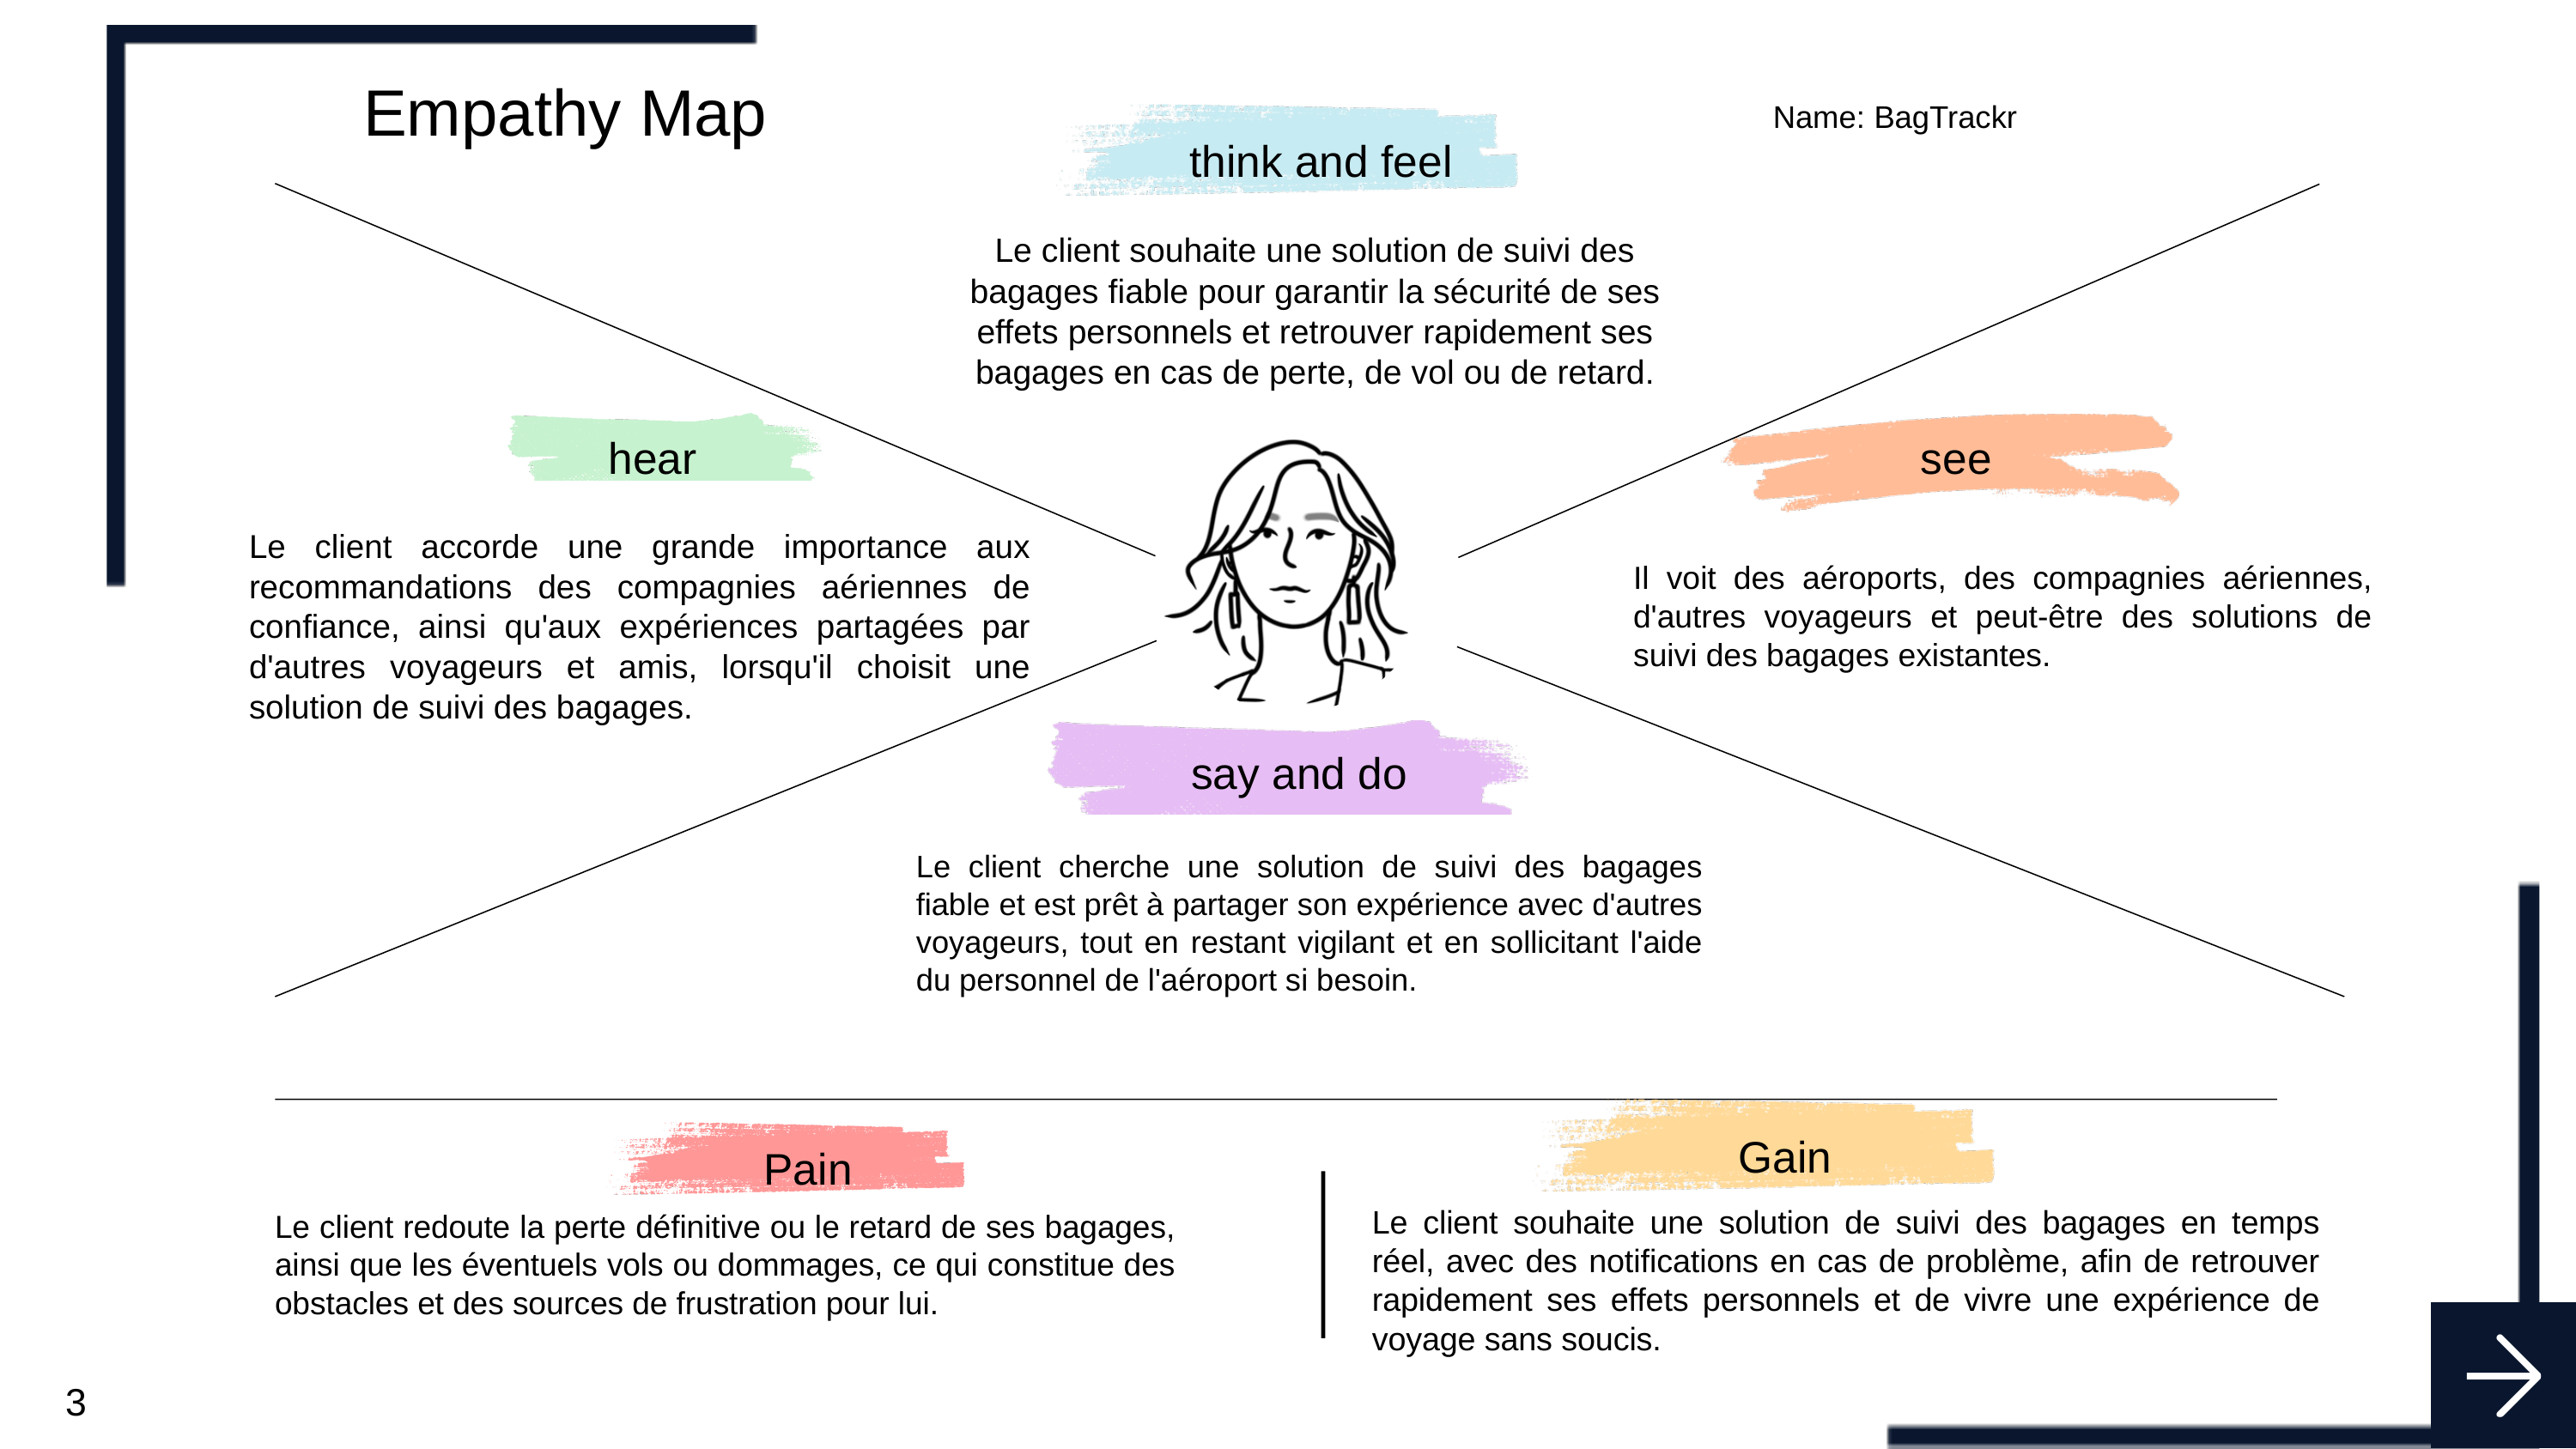

Empathy Map
Name: BagTrackr

think and feel

Le client souhaite une solution de suivi des bagages fiable pour garantir la sécurité de ses effets personnels et retrouver rapidement ses bagages en cas de perte, de vol ou de retard.

hear
 see

Le client accorde une grande importance aux recommandations des compagnies aériennes de confiance, ainsi qu'aux expériences partagées par d'autres voyageurs et amis, lorsqu'il choisit une solution de suivi des bagages.
Il voit des aéroports, des compagnies aériennes, d'autres voyageurs et peut-être des solutions de suivi des bagages existantes.

 say and do
Le client cherche une solution de suivi des bagages fiable et est prêt à partager son expérience avec d'autres voyageurs, tout en restant vigilant et en sollicitant l'aide du personnel de l'aéroport si besoin.

Gain

Pain

Le client souhaite une solution de suivi des bagages en temps réel, avec des notifications en cas de problème, afin de retrouver rapidement ses effets personnels et de vivre une expérience de voyage sans soucis.
Le client redoute la perte définitive ou le retard de ses bagages, ainsi que les éventuels vols ou dommages, ce qui constitue des obstacles et des sources de frustration pour lui.

3